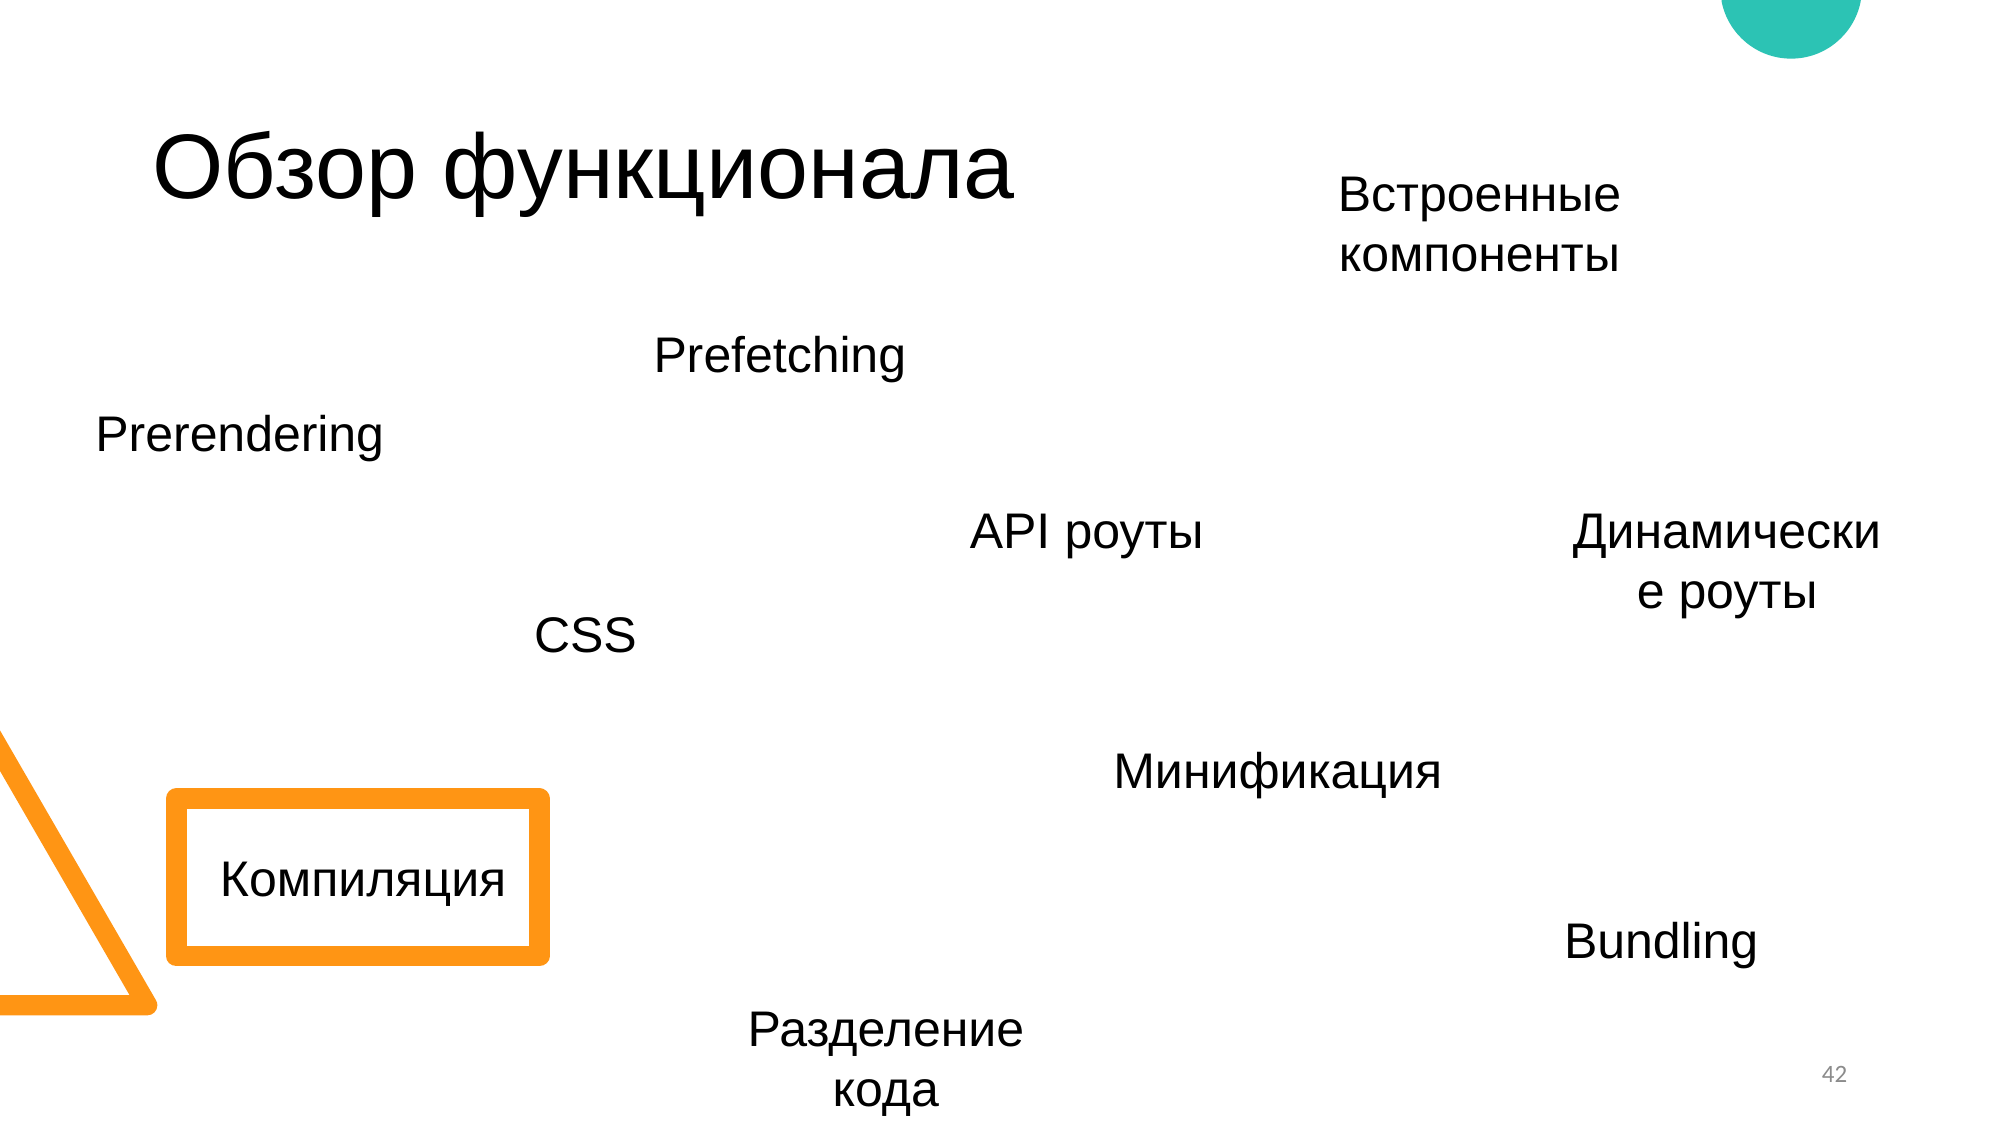

# Обзор функционала
Встроенные компоненты
Prefetching
Prerendering
API роуты
Динамические роуты
CSS
Минификация

Компиляция
Bundling
Разделение кода
42